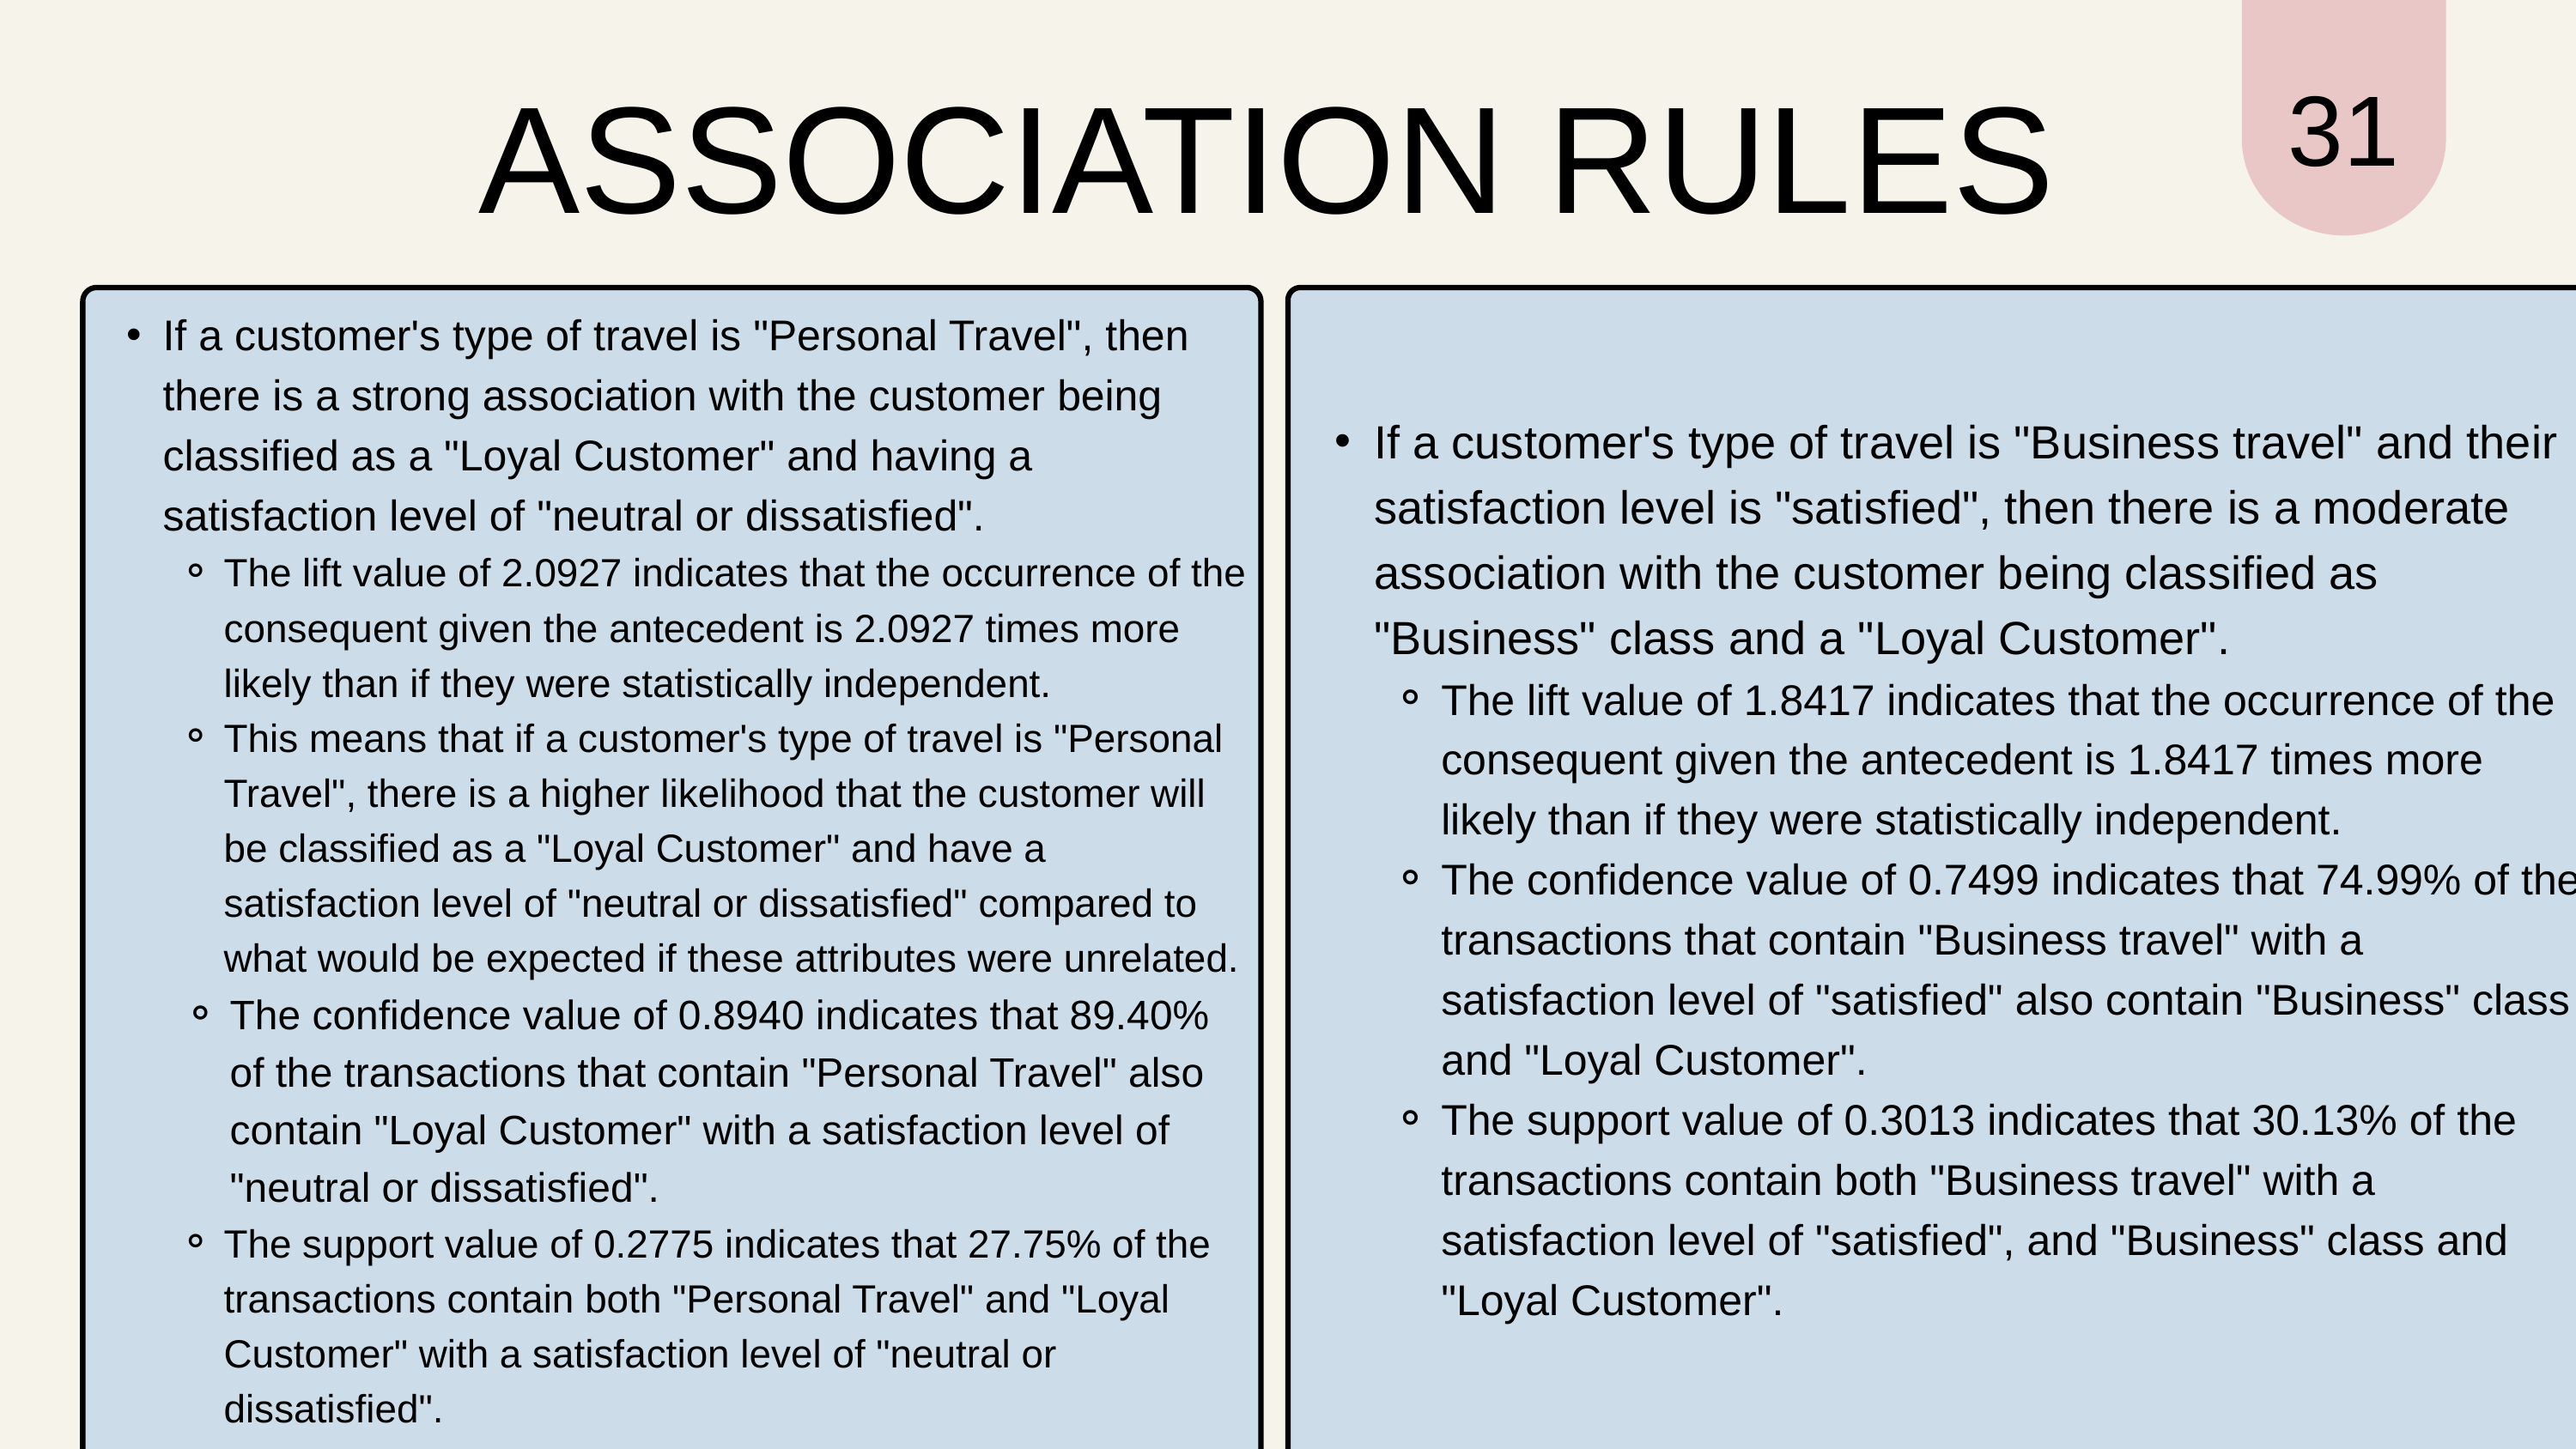

31
ASSOCIATION RULES

If a customer's type of travel is "Personal Travel", then there is a strong association with the customer being classified as a "Loyal Customer" and having a satisfaction level of "neutral or dissatisfied".
The lift value of 2.0927 indicates that the occurrence of the consequent given the antecedent is 2.0927 times more likely than if they were statistically independent.
This means that if a customer's type of travel is "Personal Travel", there is a higher likelihood that the customer will be classified as a "Loyal Customer" and have a satisfaction level of "neutral or dissatisfied" compared to what would be expected if these attributes were unrelated.
The confidence value of 0.8940 indicates that 89.40% of the transactions that contain "Personal Travel" also contain "Loyal Customer" with a satisfaction level of "neutral or dissatisfied".
The support value of 0.2775 indicates that 27.75% of the transactions contain both "Personal Travel" and "Loyal Customer" with a satisfaction level of "neutral or dissatisfied".

If a customer's type of travel is "Business travel" and their satisfaction level is "satisfied", then there is a moderate association with the customer being classified as "Business" class and a "Loyal Customer".
The lift value of 1.8417 indicates that the occurrence of the consequent given the antecedent is 1.8417 times more likely than if they were statistically independent.
The confidence value of 0.7499 indicates that 74.99% of the transactions that contain "Business travel" with a satisfaction level of "satisfied" also contain "Business" class and "Loyal Customer".
The support value of 0.3013 indicates that 30.13% of the transactions contain both "Business travel" with a satisfaction level of "satisfied", and "Business" class and "Loyal Customer".